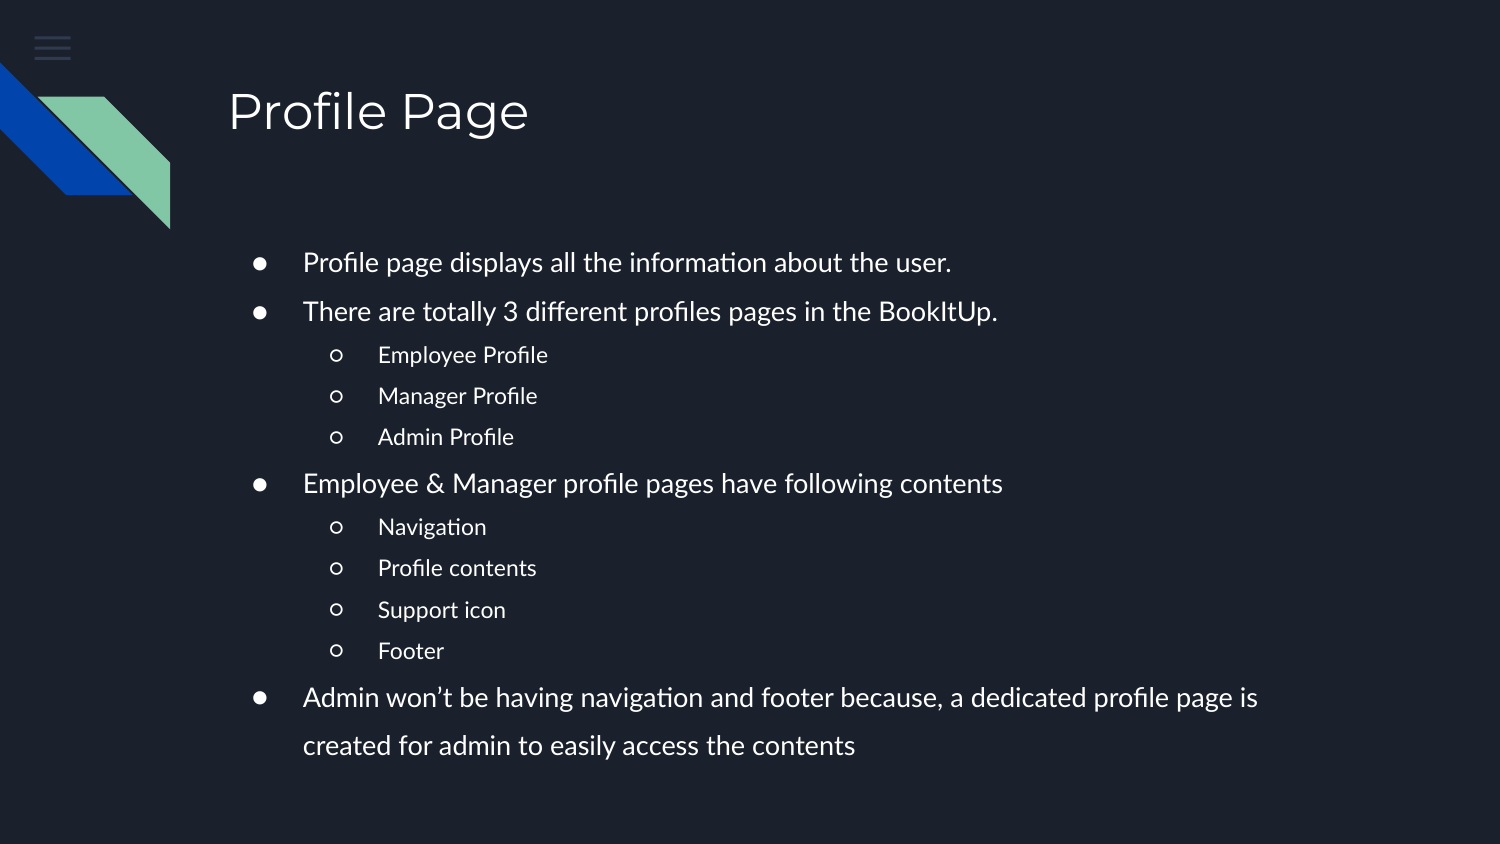

# Profile Page
Profile page displays all the information about the user.
There are totally 3 different profiles pages in the BookItUp.
Employee Profile
Manager Profile
Admin Profile
Employee & Manager profile pages have following contents
Navigation
Profile contents
Support icon
Footer
Admin won’t be having navigation and footer because, a dedicated profile page is created for admin to easily access the contents